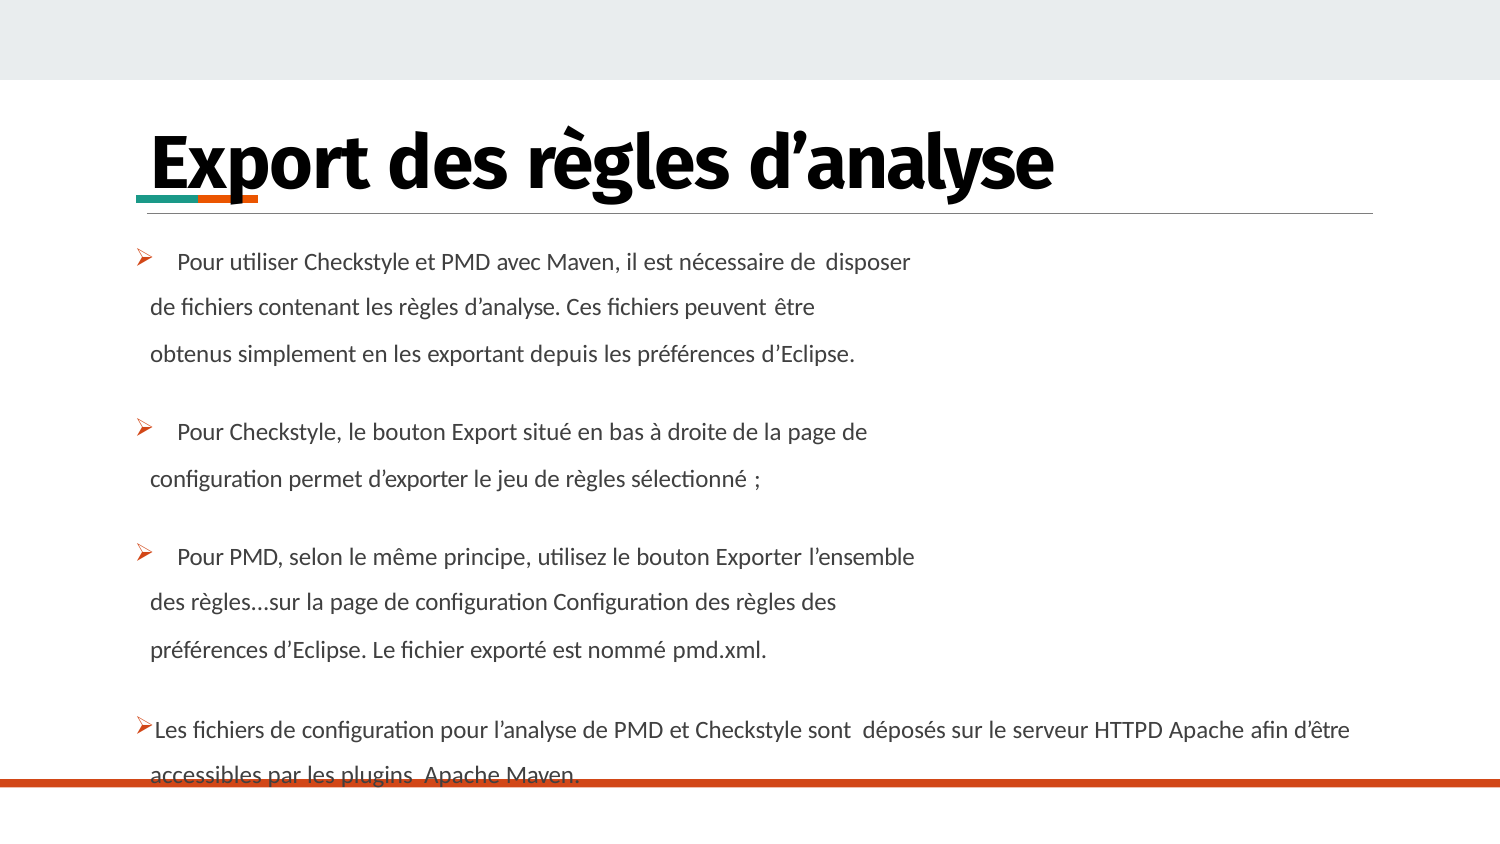

# Export des règles d’analyse

Pour utiliser Checkstyle et PMD avec Maven, il est nécessaire de disposer
de fichiers contenant les règles d’analyse. Ces fichiers peuvent être
obtenus simplement en les exportant depuis les préférences d’Eclipse.

Pour Checkstyle, le bouton Export situé en bas à droite de la page de
configuration permet d’exporter le jeu de règles sélectionné ;

Pour PMD, selon le même principe, utilisez le bouton Exporter l’ensemble
des règles...sur la page de configuration Configuration des règles des
préférences d’Eclipse. Le fichier exporté est nommé pmd.xml.

Les fichiers de configuration pour l’analyse de PMD et Checkstyle sont  déposés sur le serveur HTTPD Apache afin d’être accessibles par les plugins  Apache Maven.